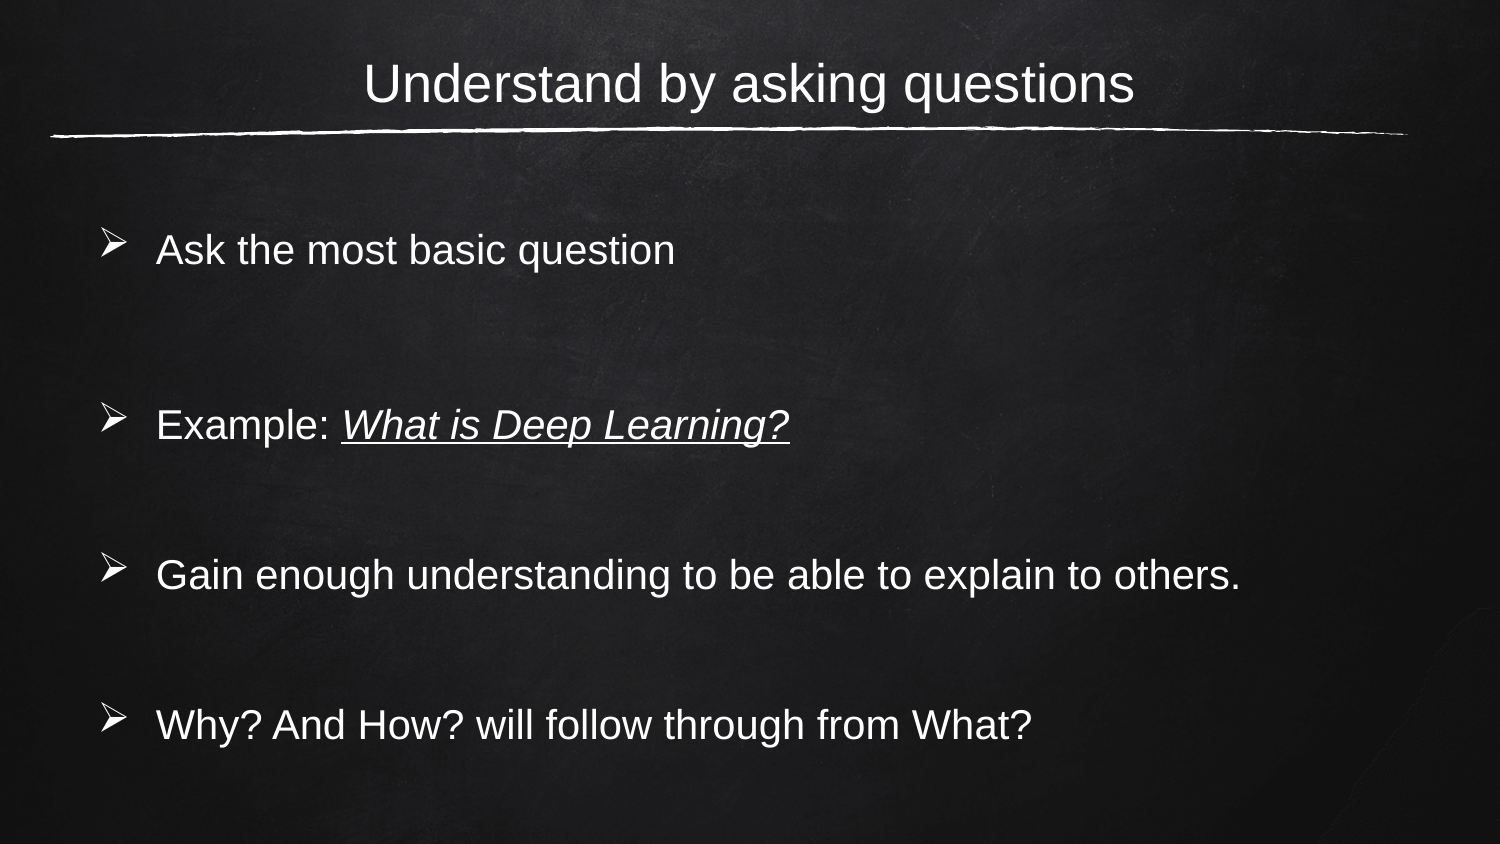

Understand by asking questions

Ask the most basic question

Example: What is Deep Learning?

Gain enough understanding to be able to explain to others.

Why? And How? will follow through from What?